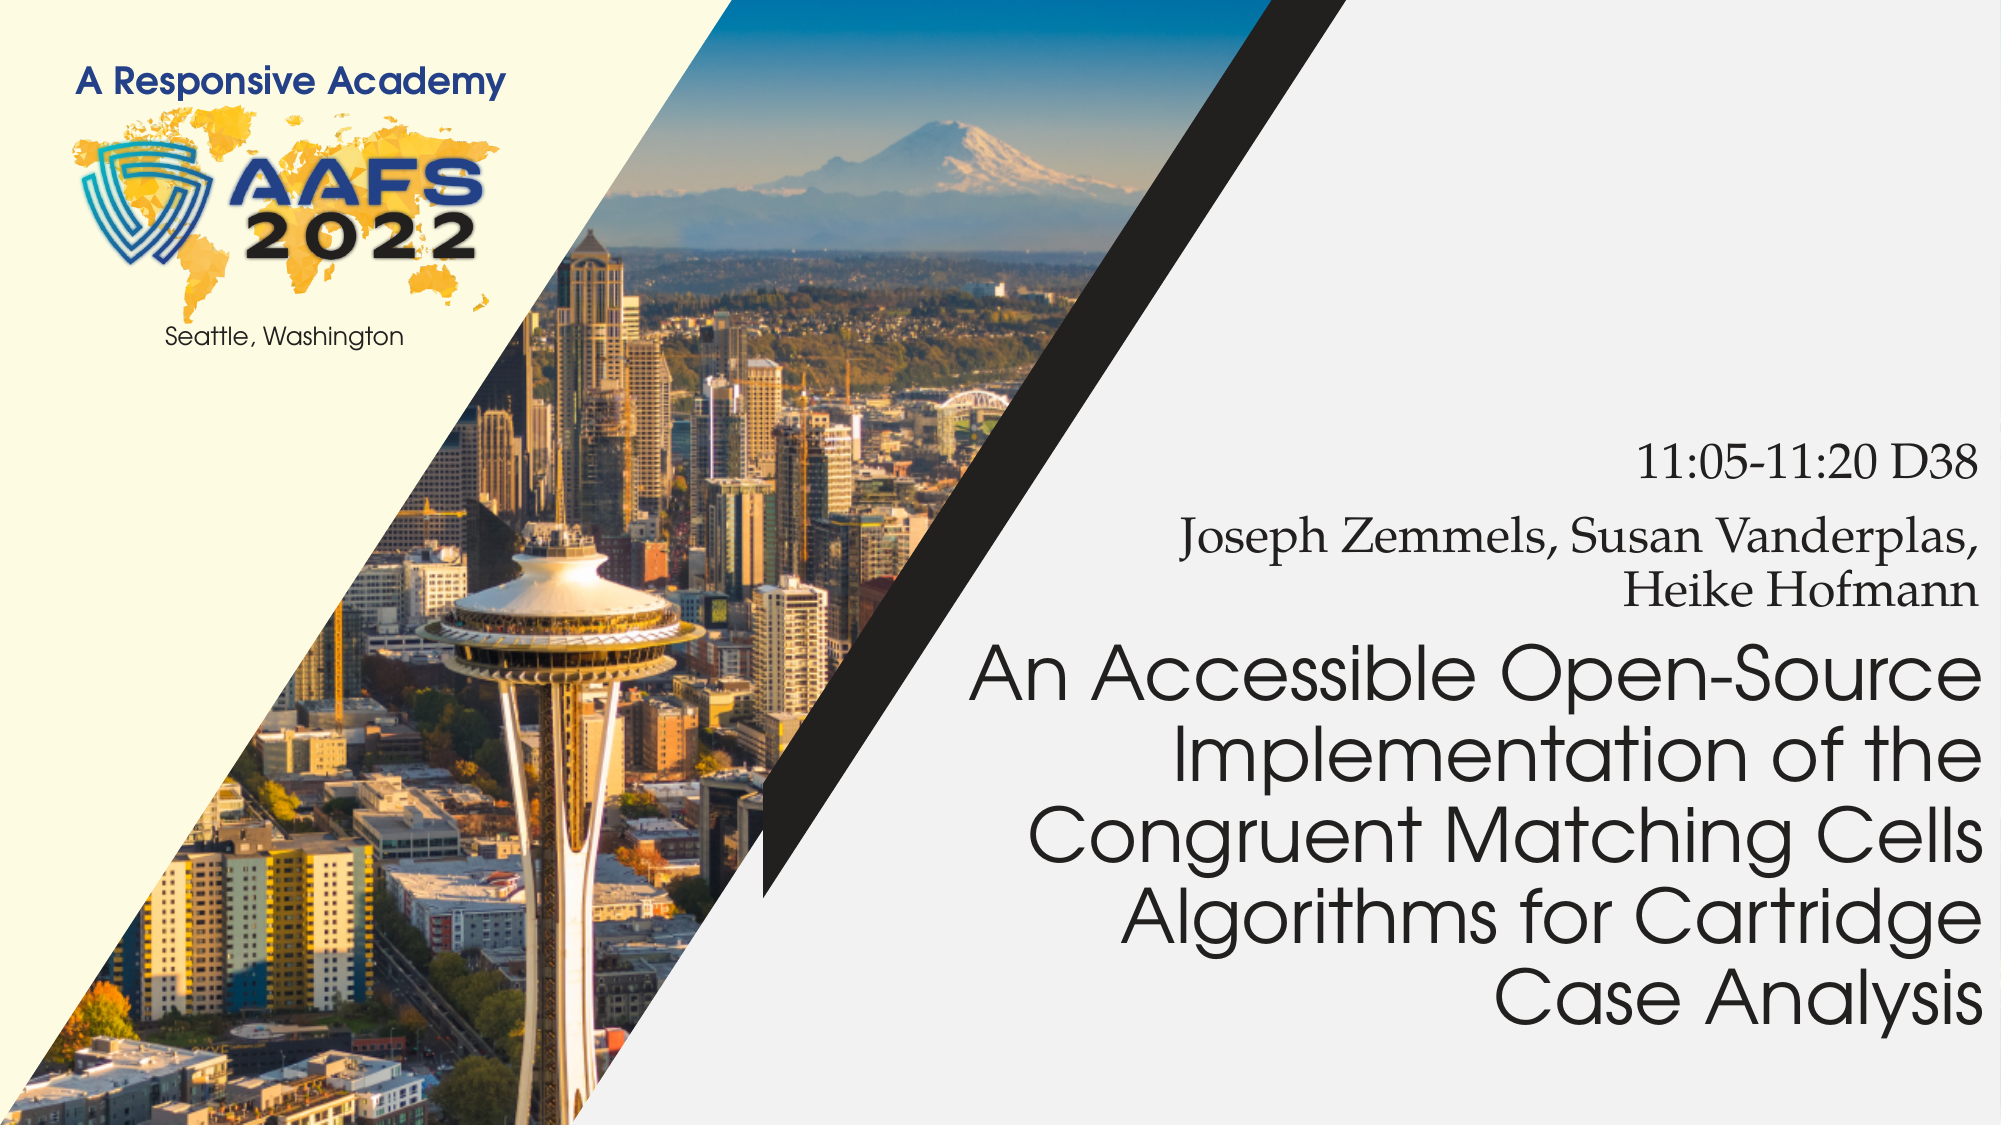

11:05-11:20 D38
Joseph Zemmels, Susan Vanderplas, Heike Hofmann
# An Accessible Open-Source Implementation of the Congruent Matching Cells Algorithms for Cartridge Case Analysis